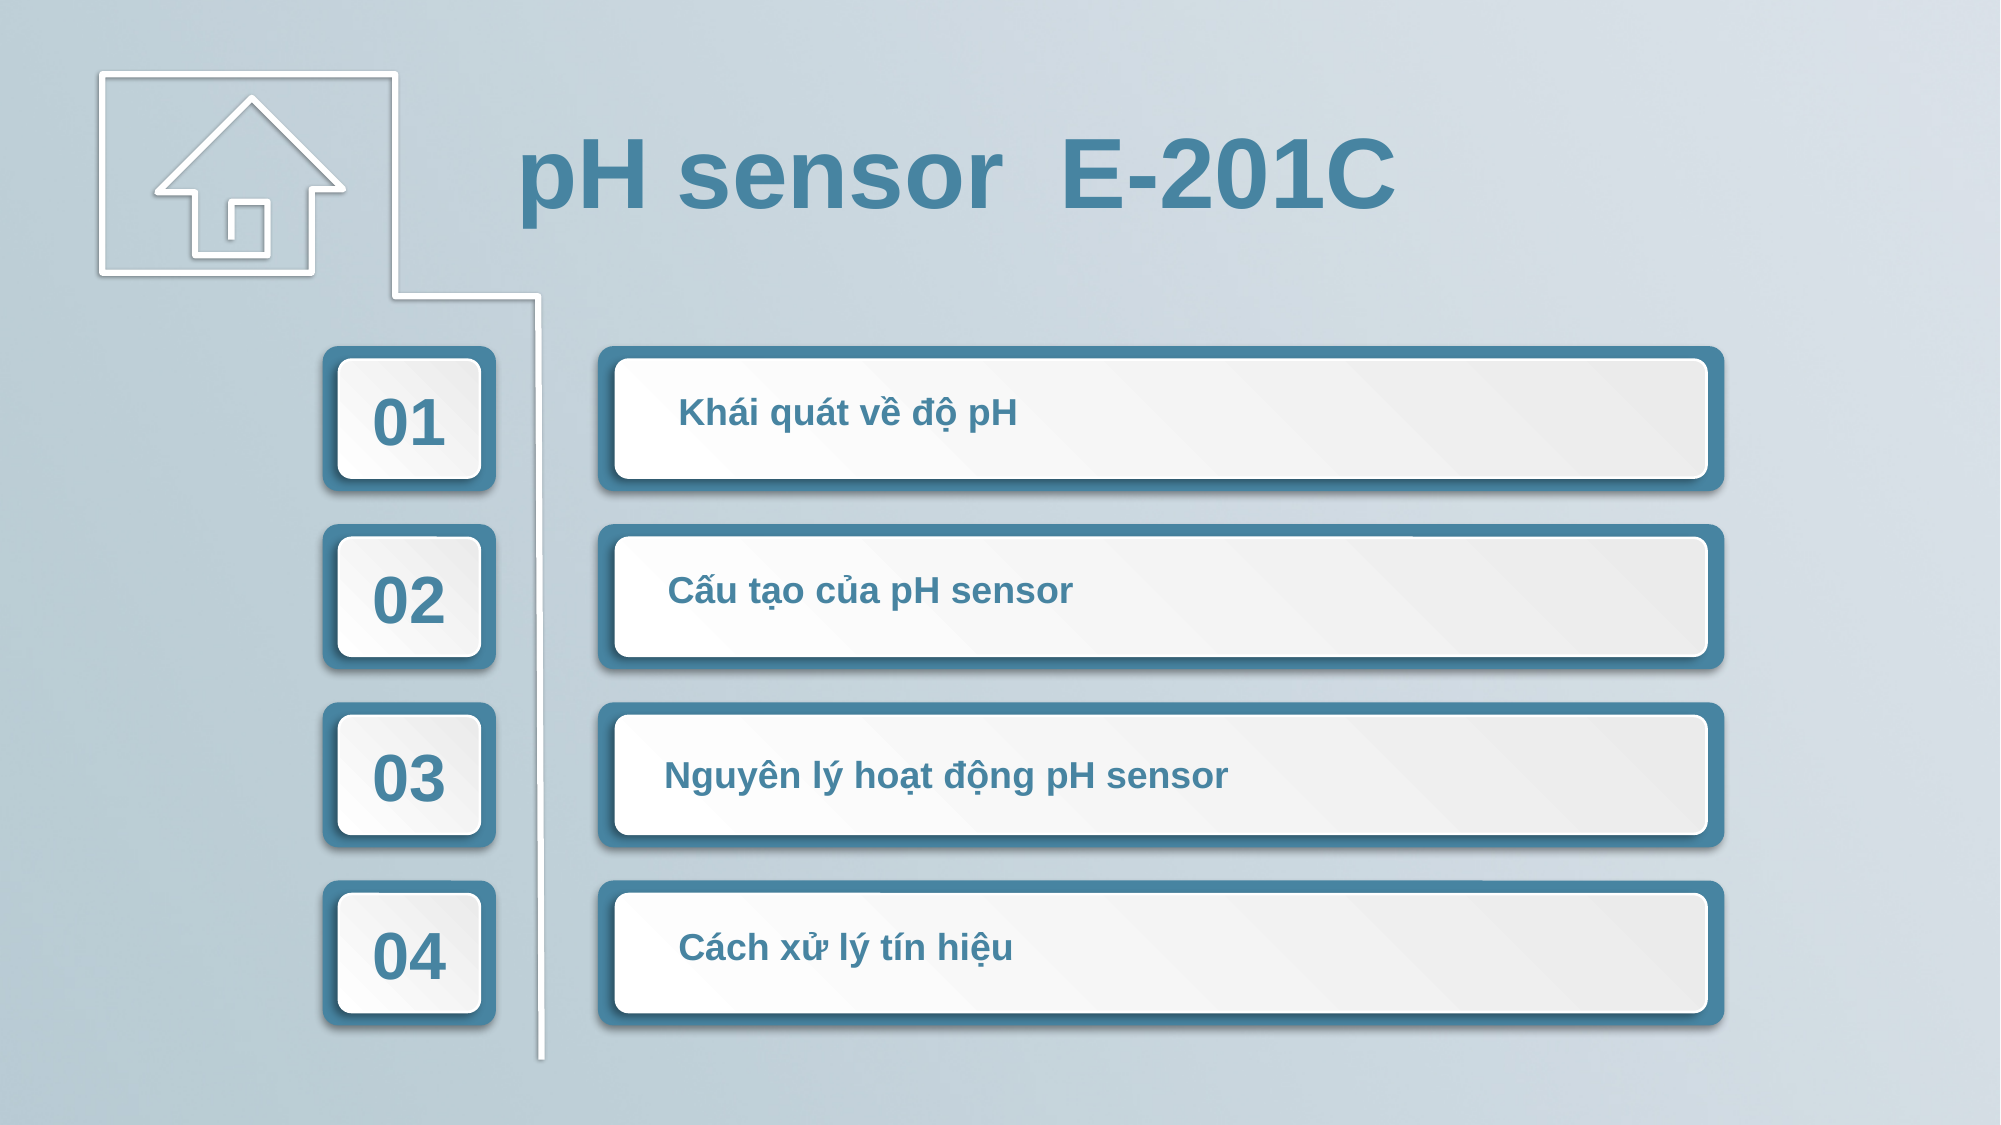

pH sensor  E-201C

01
Khái quát về độ pH

02
Cấu tạo của pH sensor

03
Nguyên lý hoạt động pH sensor

04
Cách xử lý tín hiệu